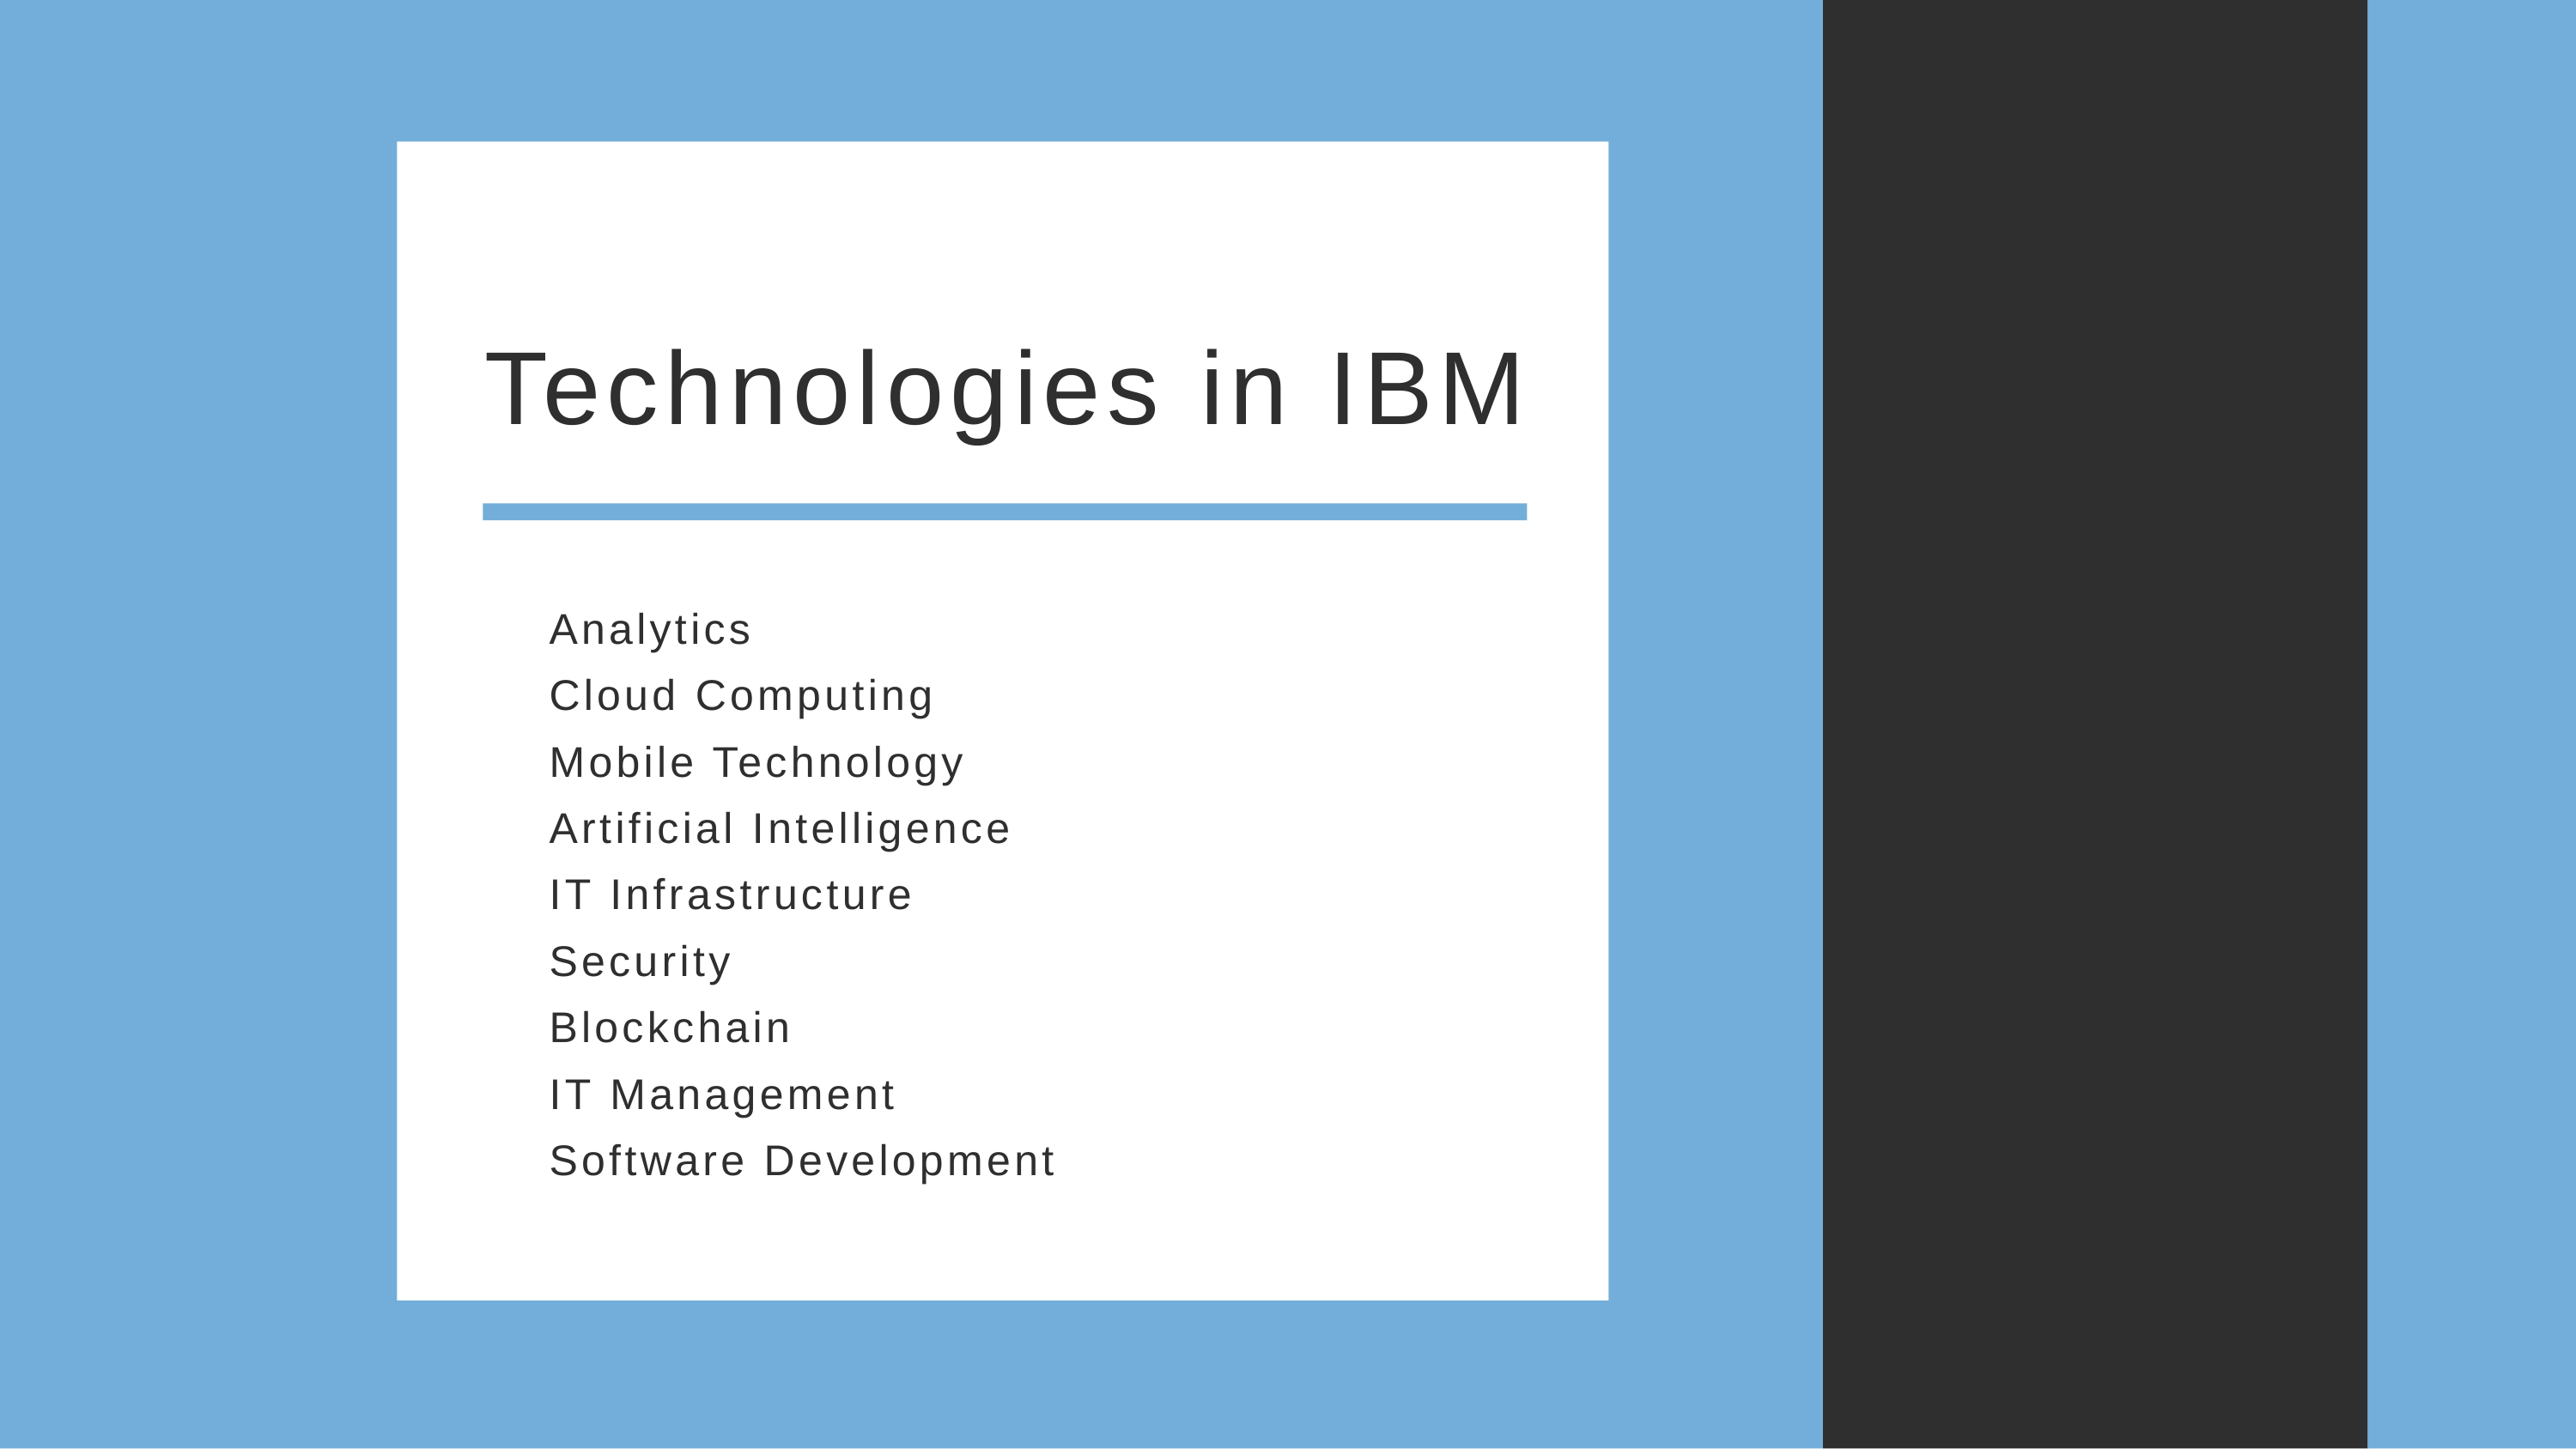

# Technologies in IBM

Analytics
Cloud Computing
Mobile Technology
Artificial Intelligence
IT Infrastructure
Security
Blockchain
IT Management
Software Development